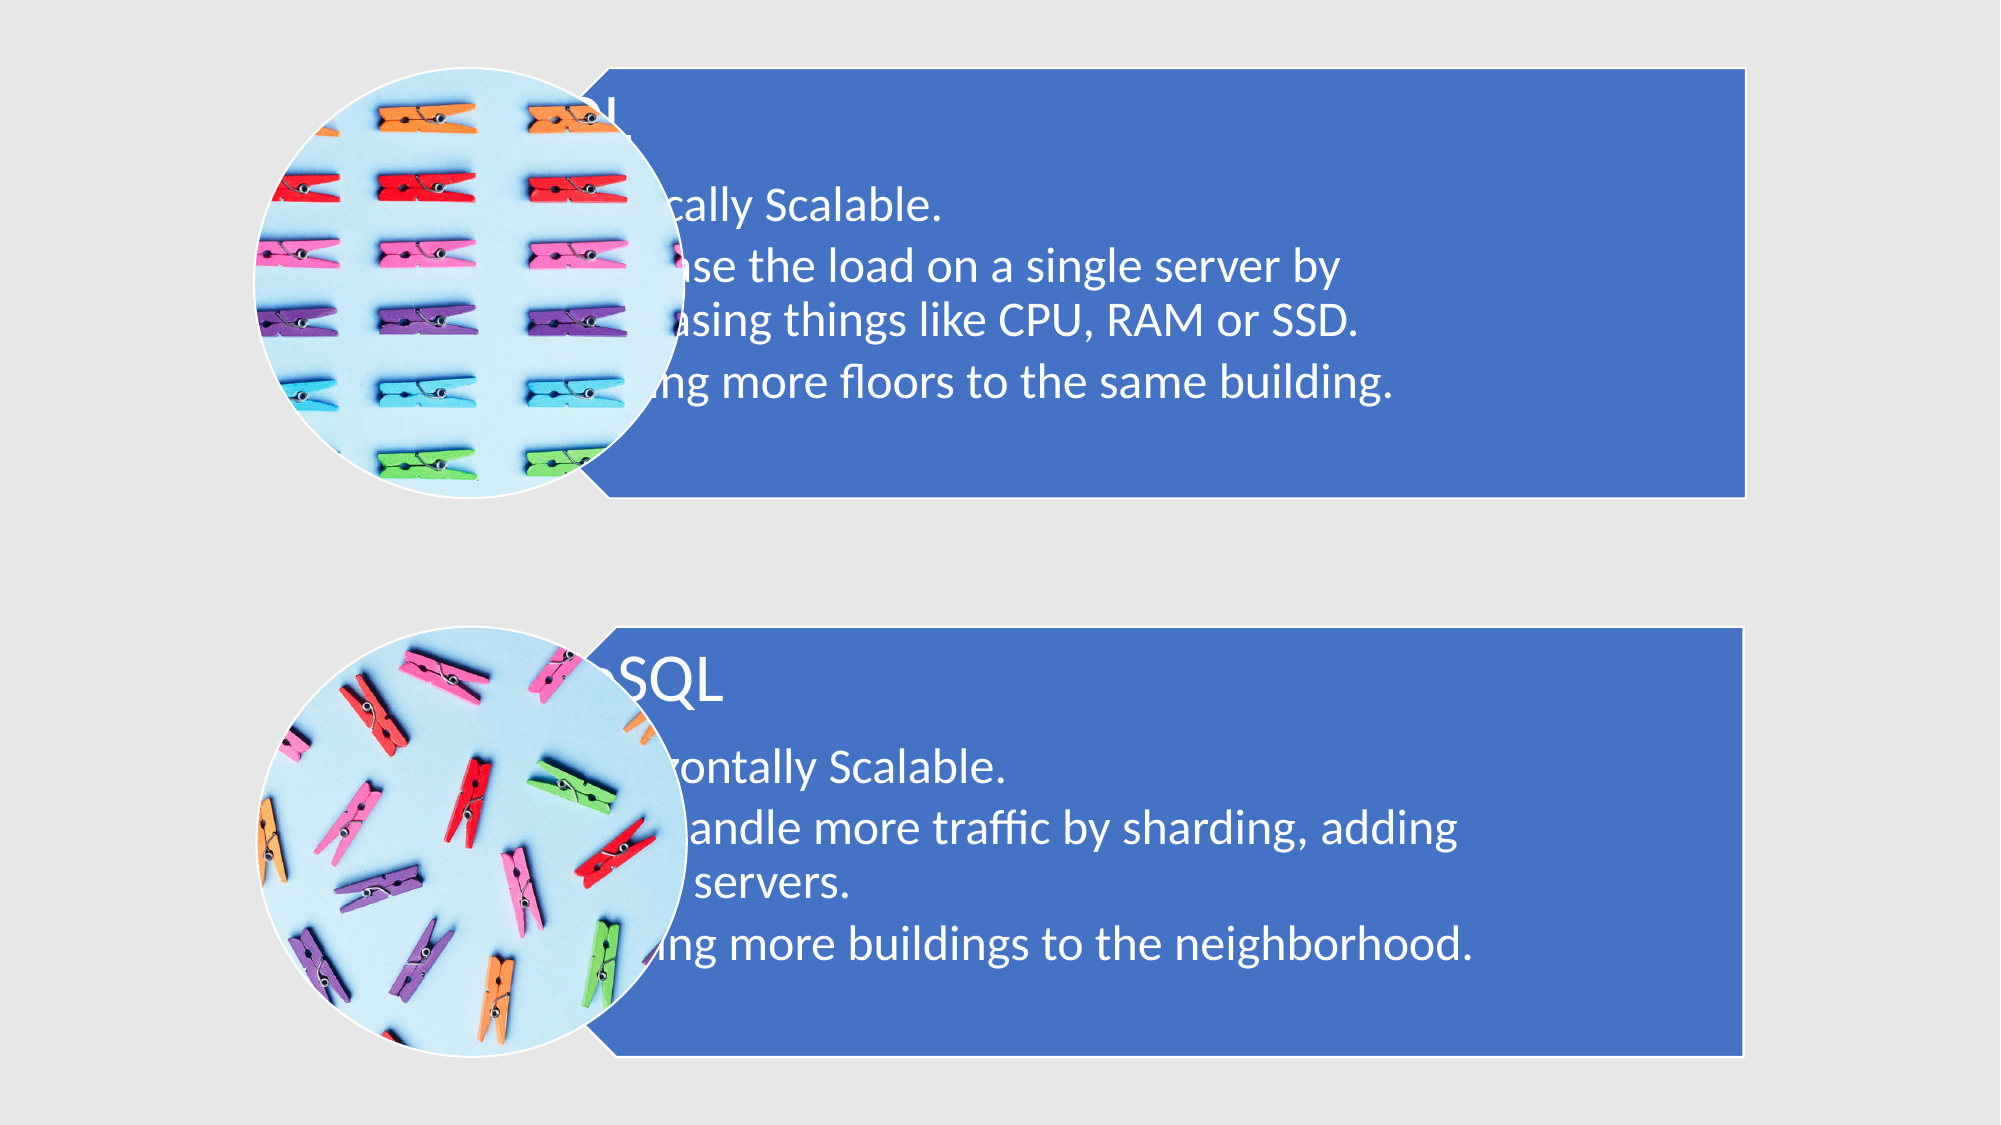

SQL
Vertically Scalable.
Increase the load on a single server by increasing things like CPU, RAM or SSD.
Adding more floors to the same building.
NoSQL
Horizontally Scalable.
Can handle more traffic by sharding, adding more servers.
Adding more buildings to the neighborhood.